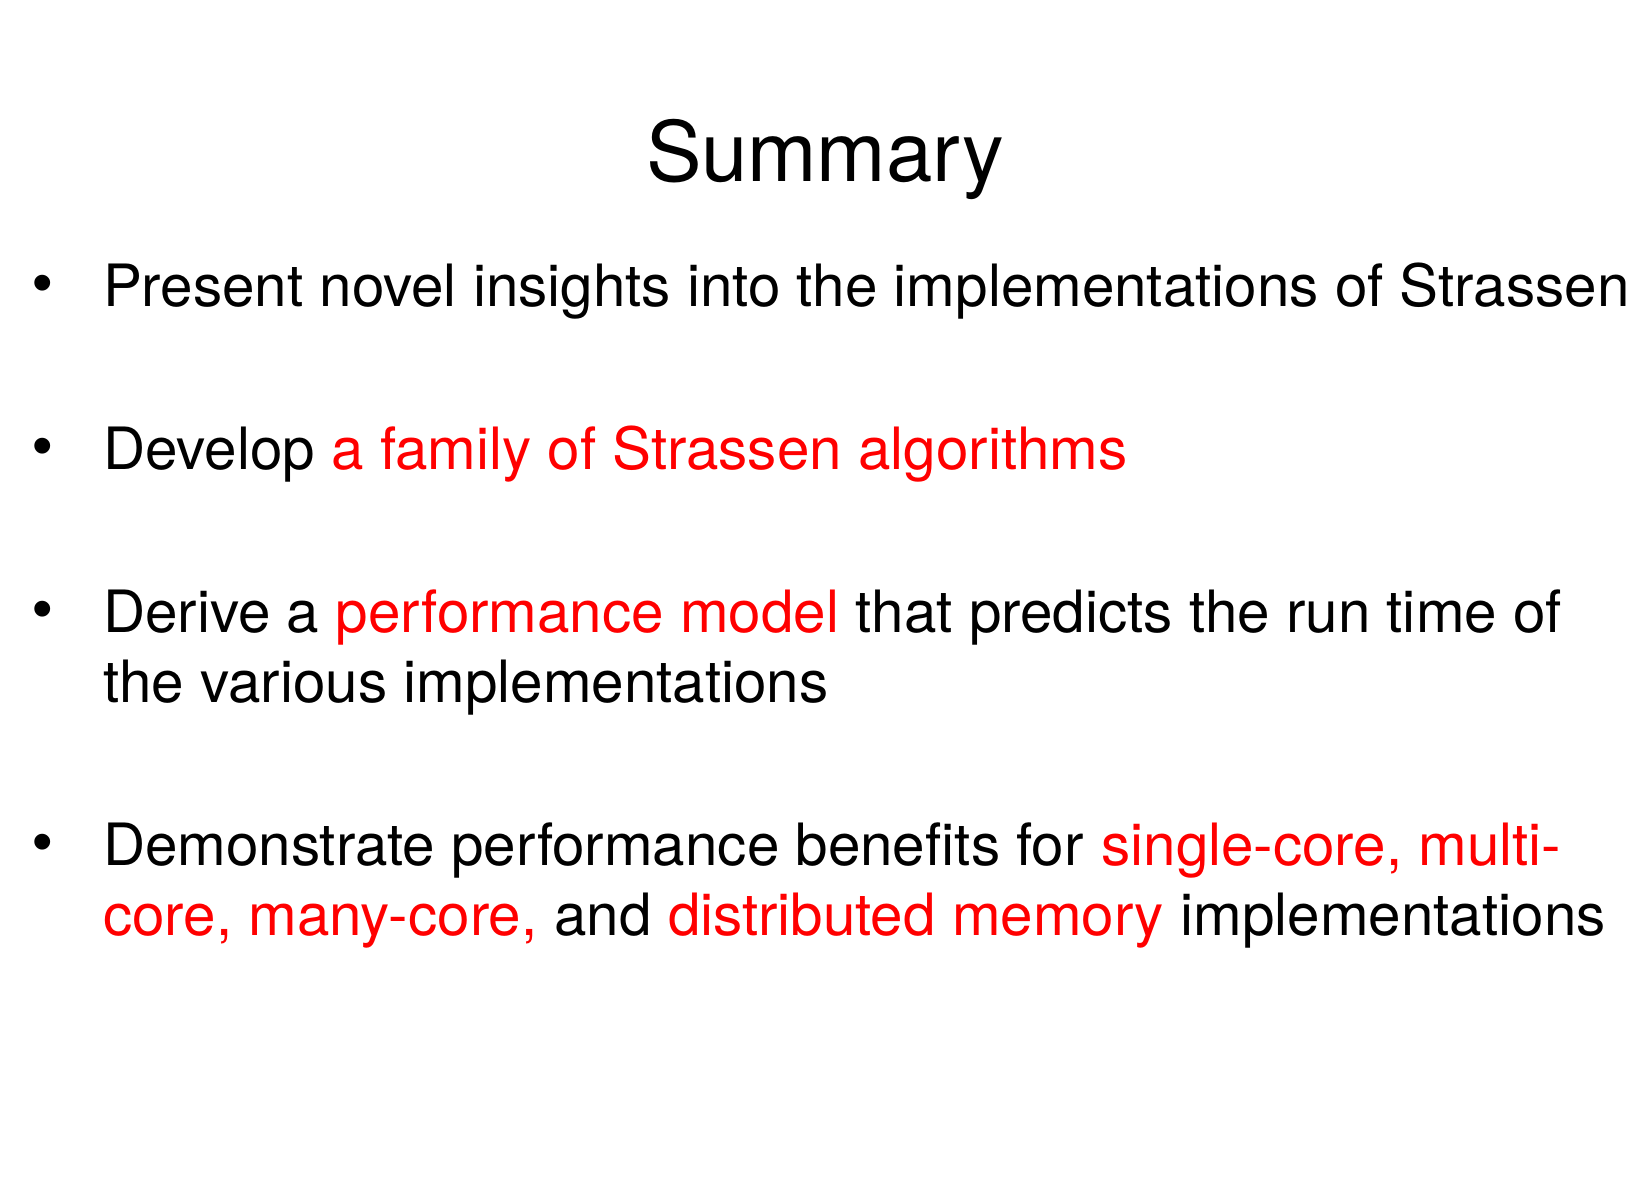

# Summary
Present novel insights into the implementations of Strassen

Develop a family of Strassen algorithms

Derive a performance model that predicts the run time of the various implementations

Demonstrate performance benefits for single-core, multi-core, many-core, and distributed memory implementations